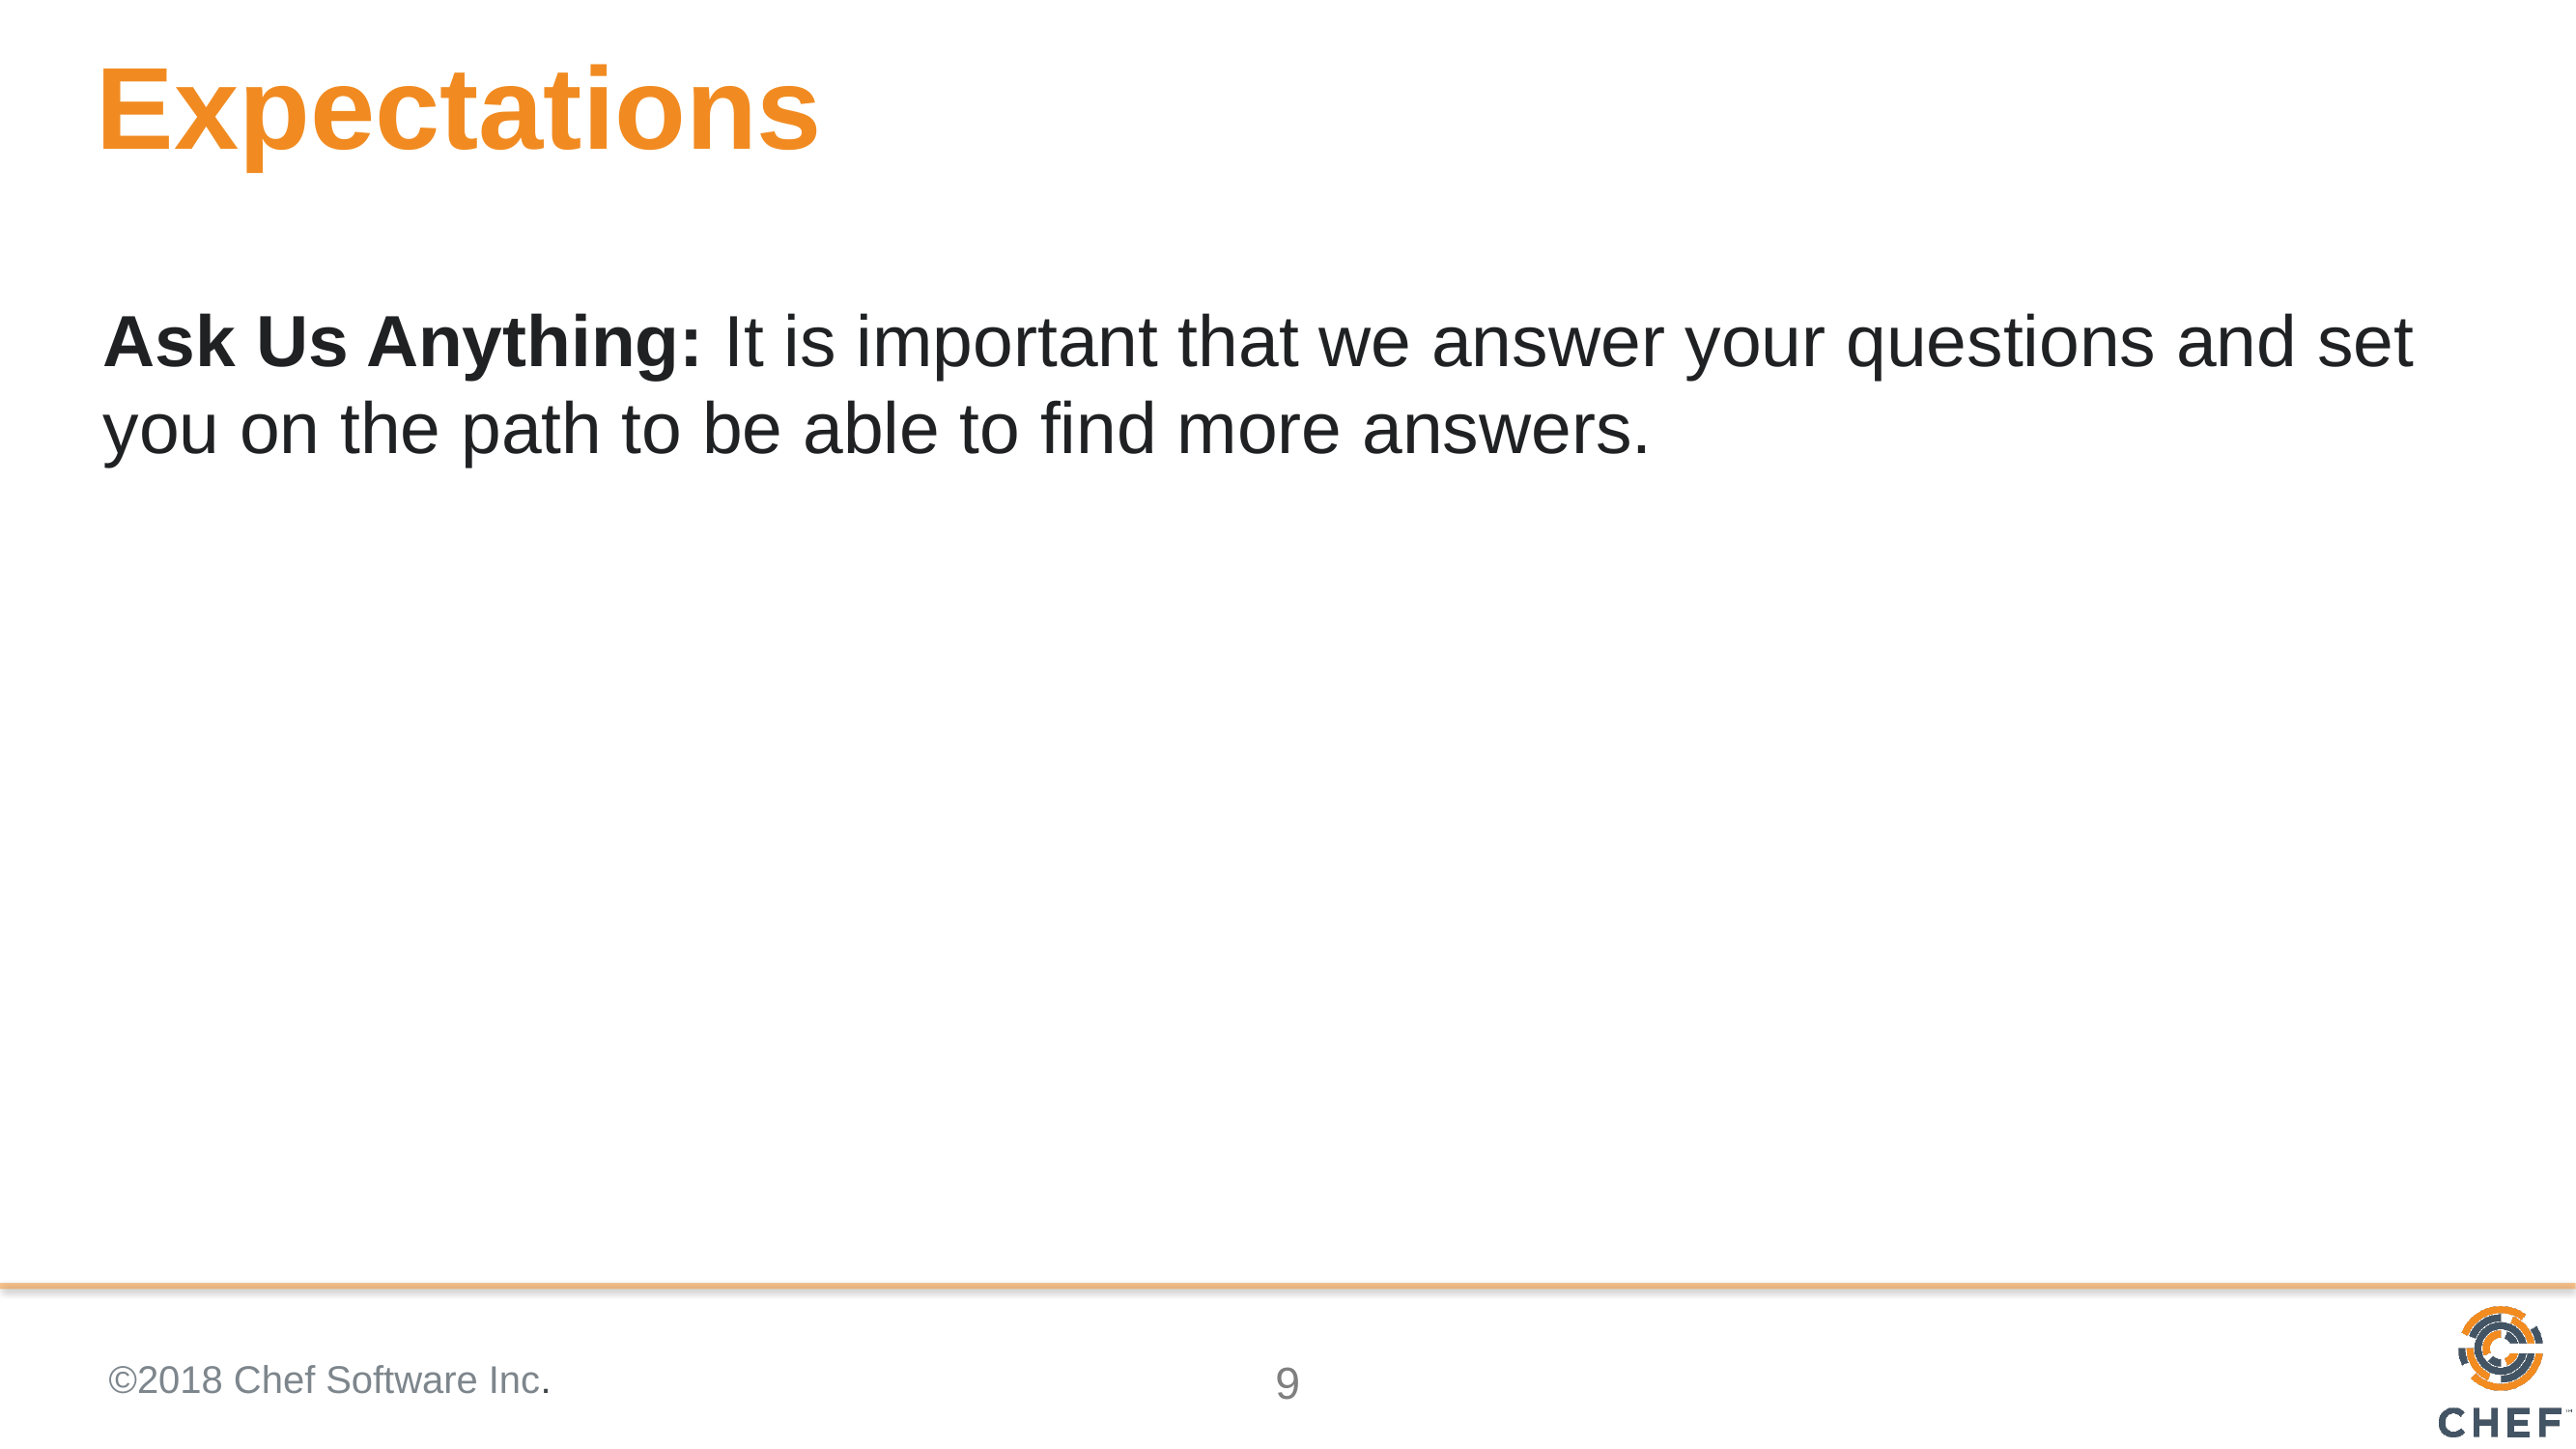

# Expectations
Ask Us Anything: It is important that we answer your questions and set you on the path to be able to find more answers.